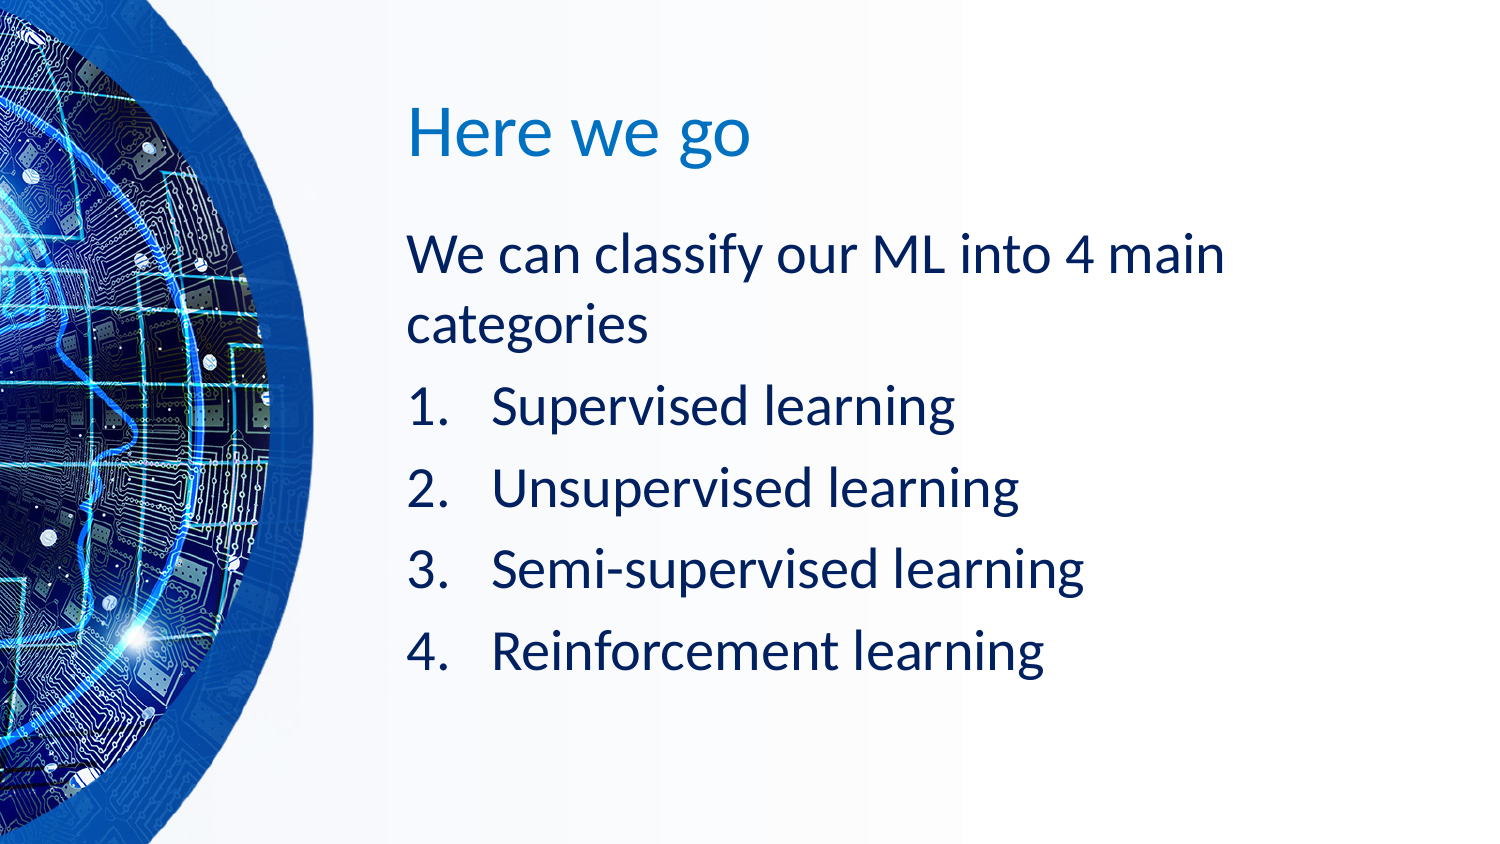

# Here we go
We can classify our ML into 4 main categories
Supervised learning
Unsupervised learning
Semi-supervised learning
Reinforcement learning